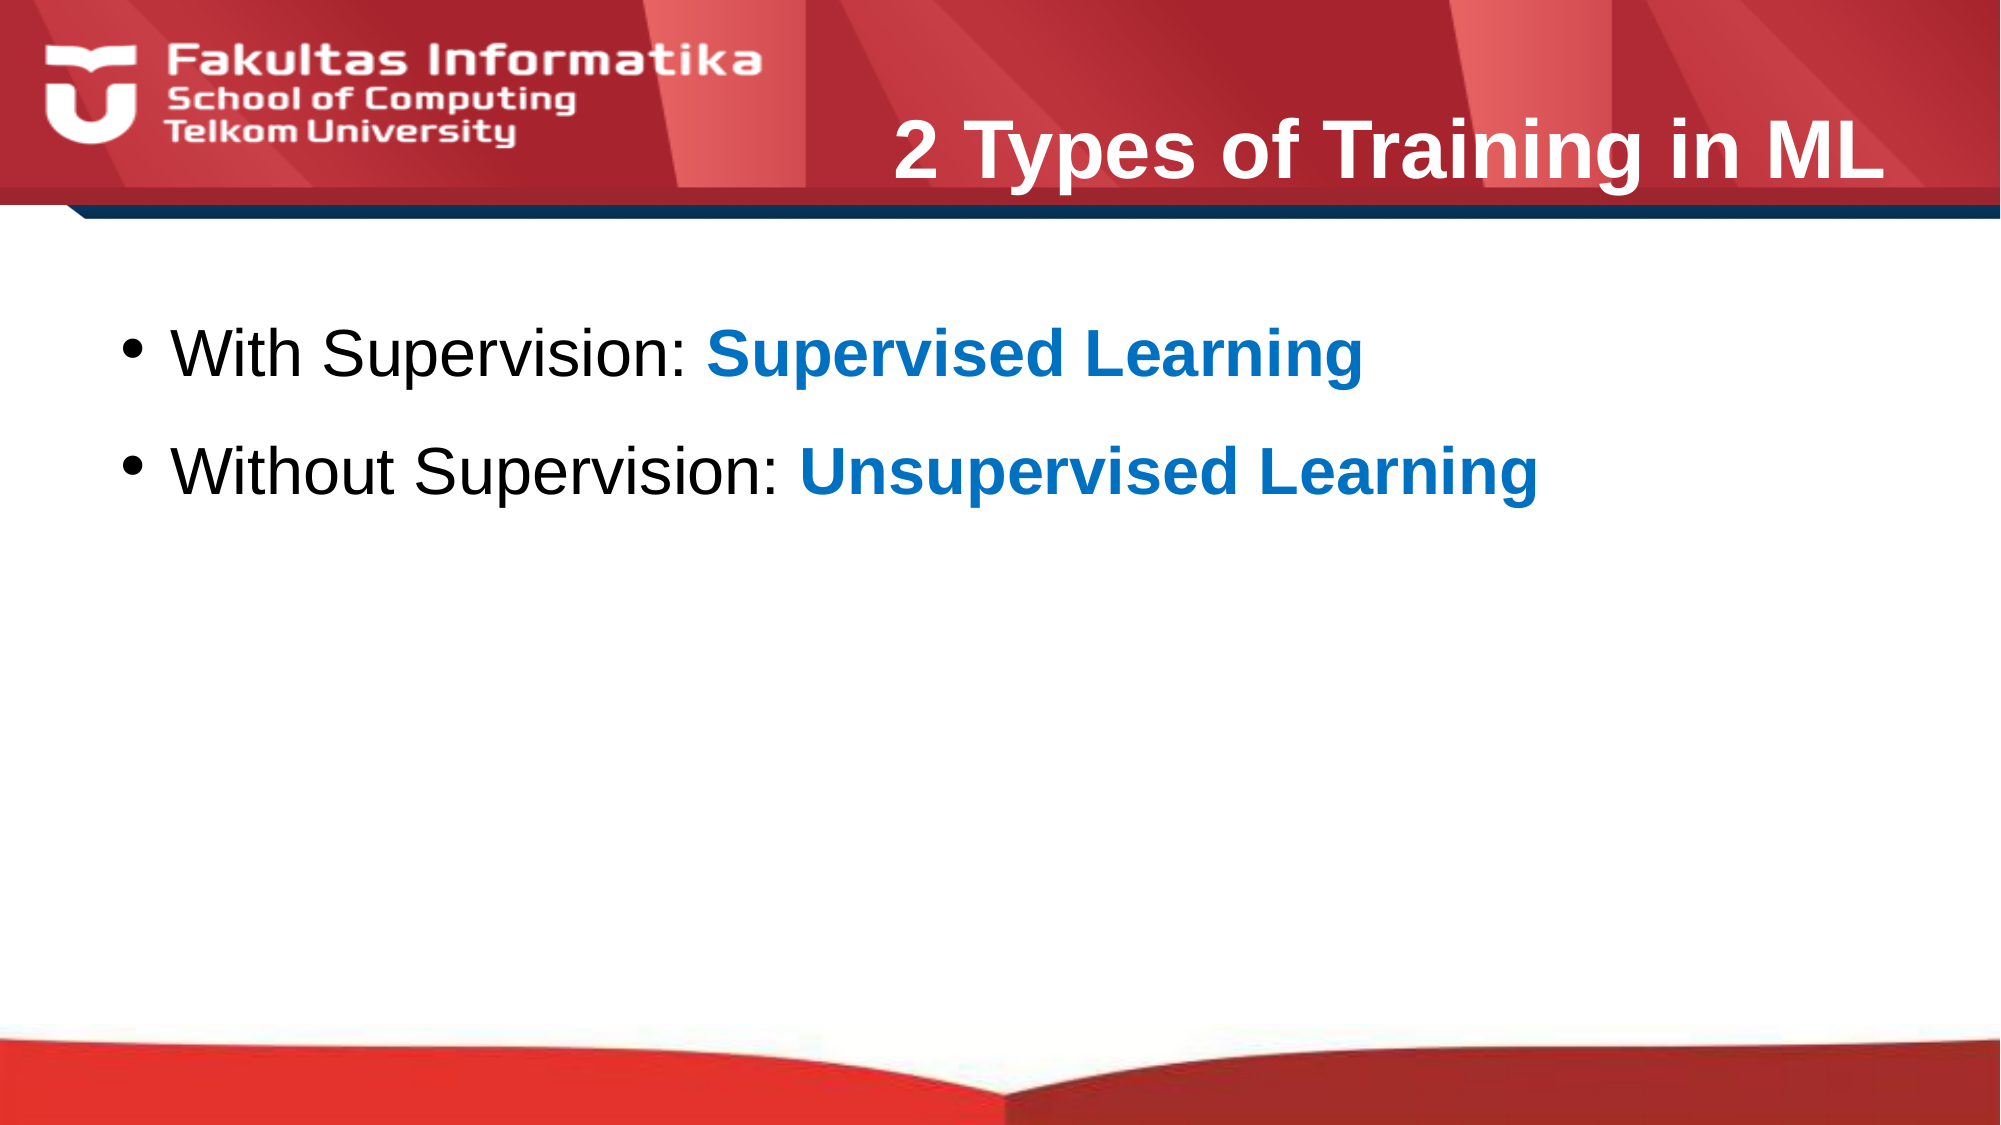

# 2 Types of Training in ML
With Supervision: Supervised Learning
Without Supervision: Unsupervised Learning